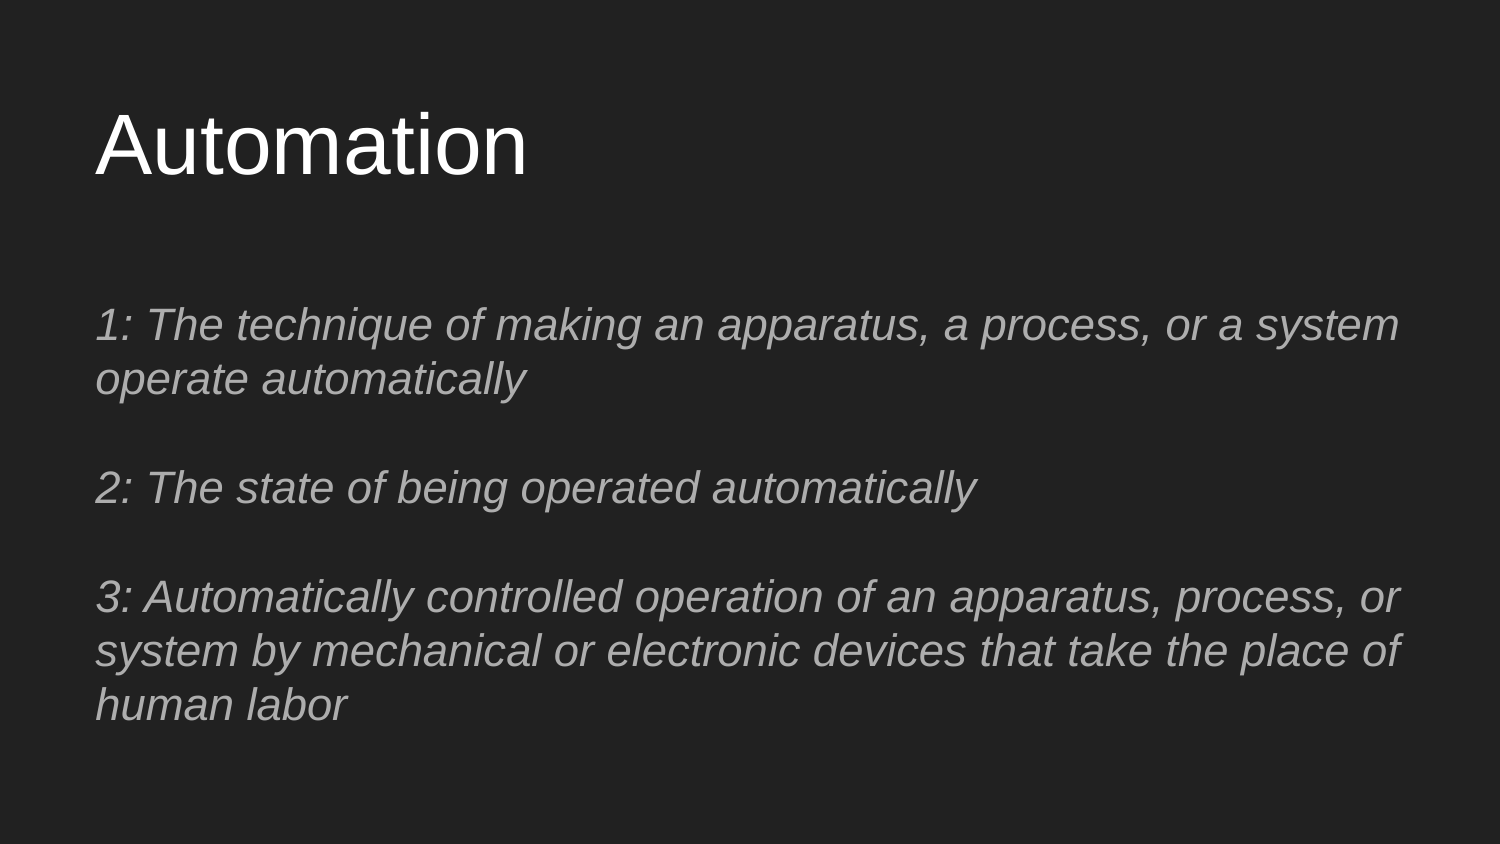

# Automation

1: The technique of making an apparatus, a process, or a system operate automatically

2: The state of being operated automatically
3: Automatically controlled operation of an apparatus, process, or system by mechanical or electronic devices that take the place of human labor